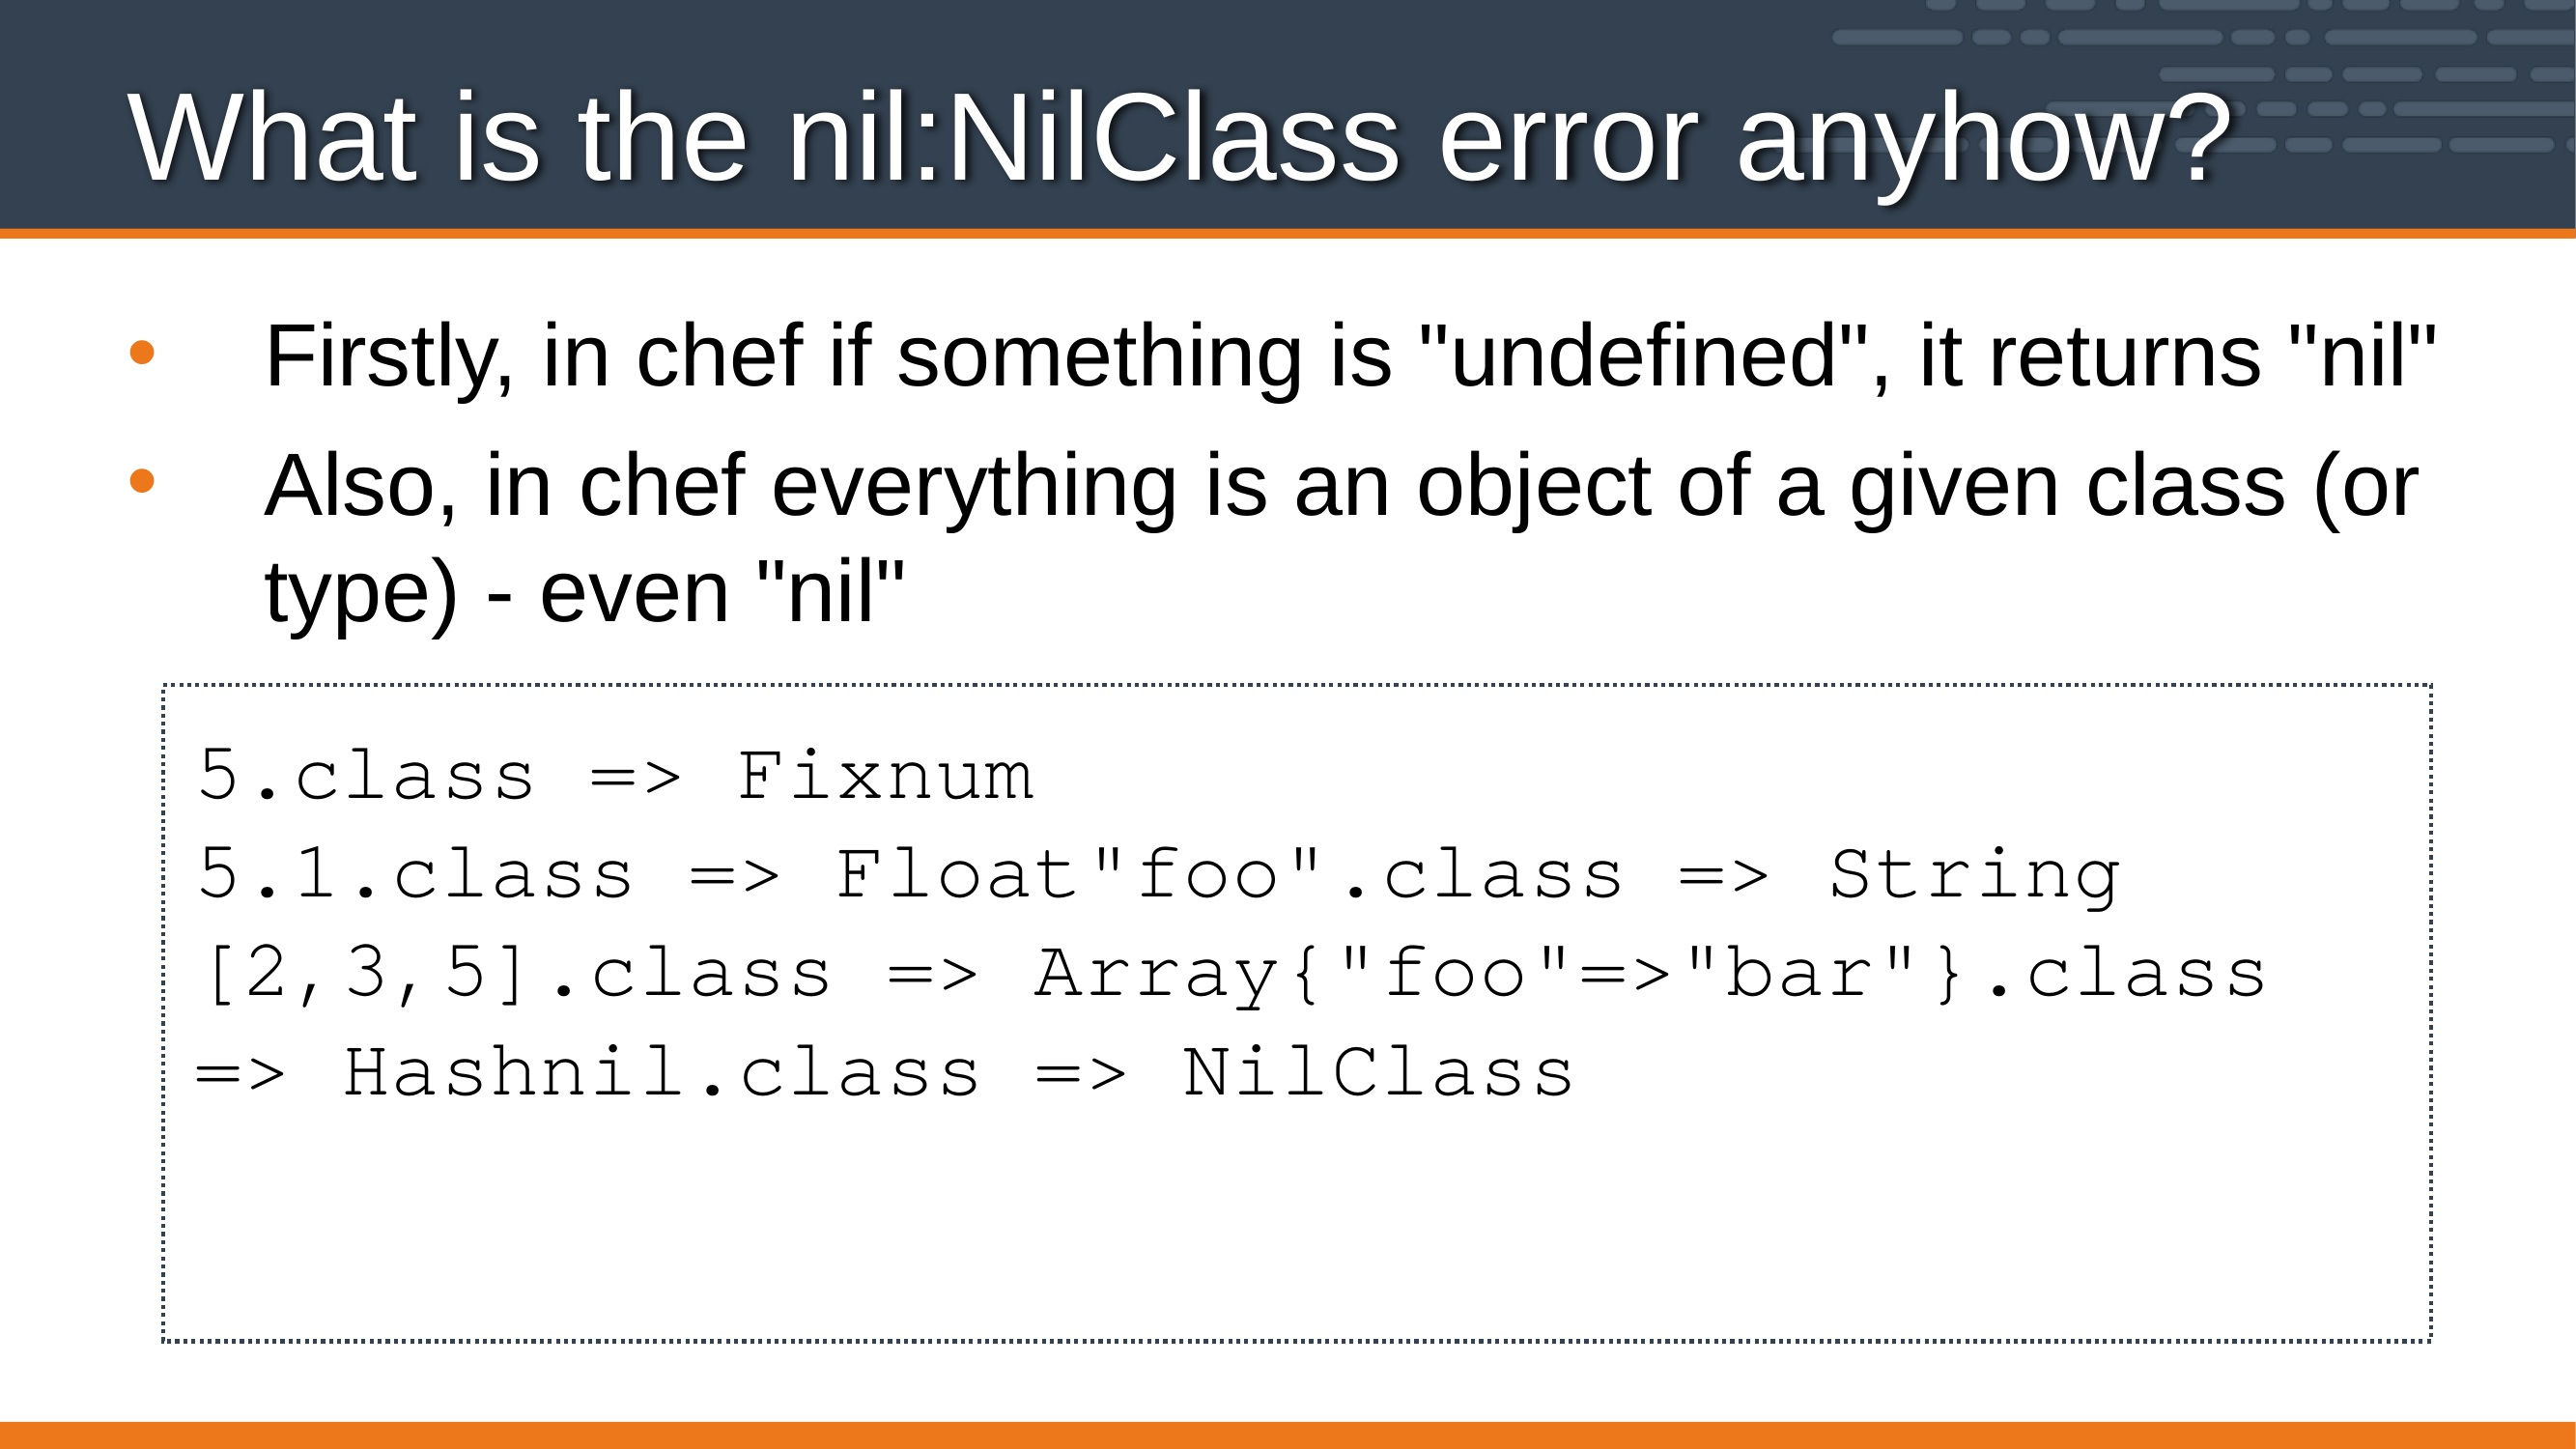

# What is the nil:NilClass error anyhow?
Firstly, in chef if something is "undefined", it returns "nil"
Also, in chef everything is an object of a given class (or type) - even "nil"

5.class => Fixnum
5.1.class => Float"foo".class => String
[2,3,5].class => Array{"foo"=>"bar"}.class => Hashnil.class => NilClass